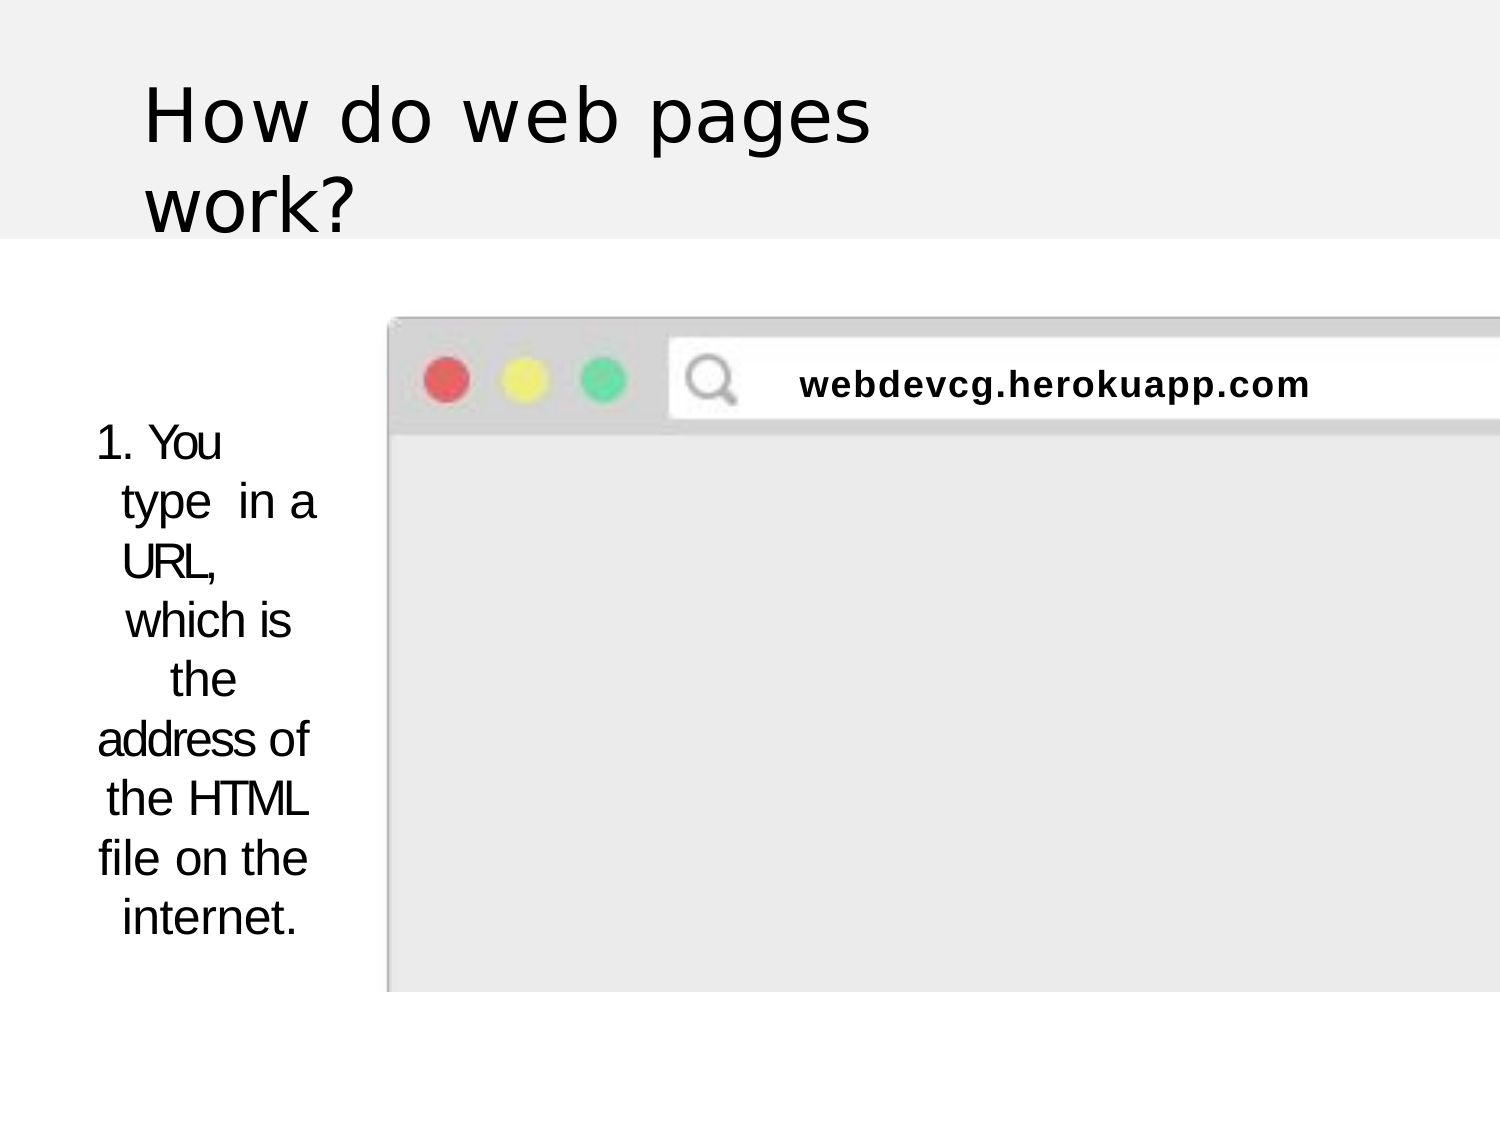

# How do web pages work?

webdevcg.herokuapp.com
1. You type  in a URL,
which is the  address of  the HTML  file on the  internet.